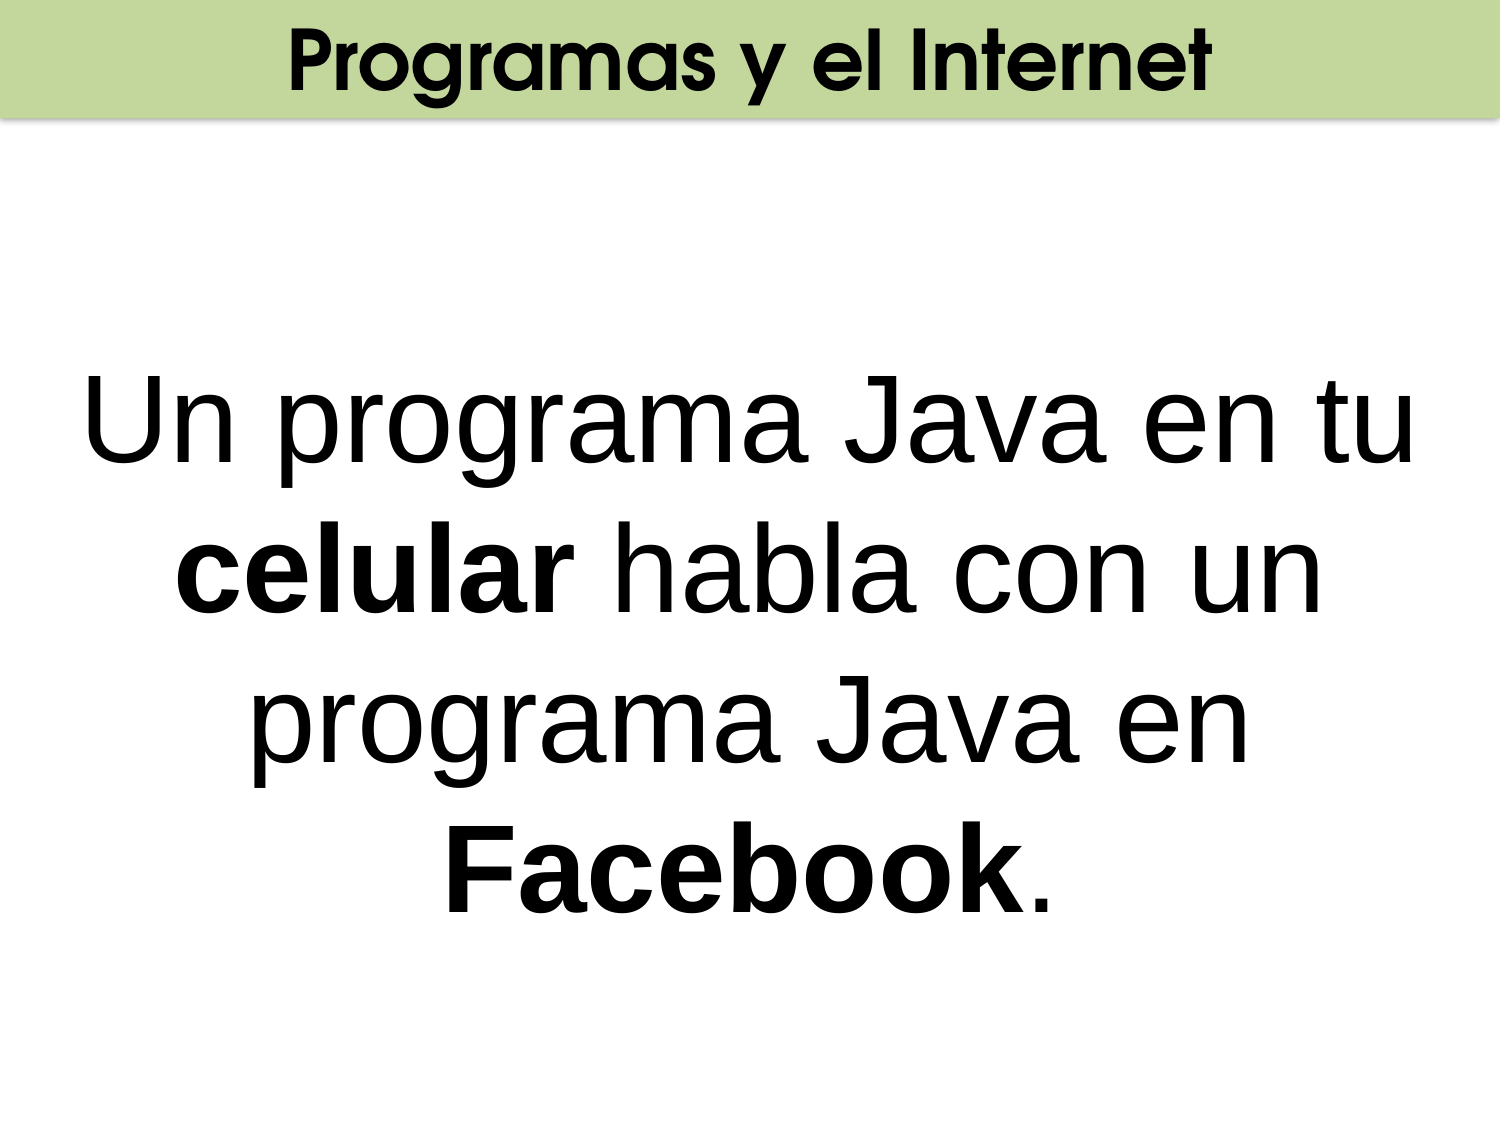

Programas y el Internet
Un programa Java en tu celular habla con un programa Java en Facebook.